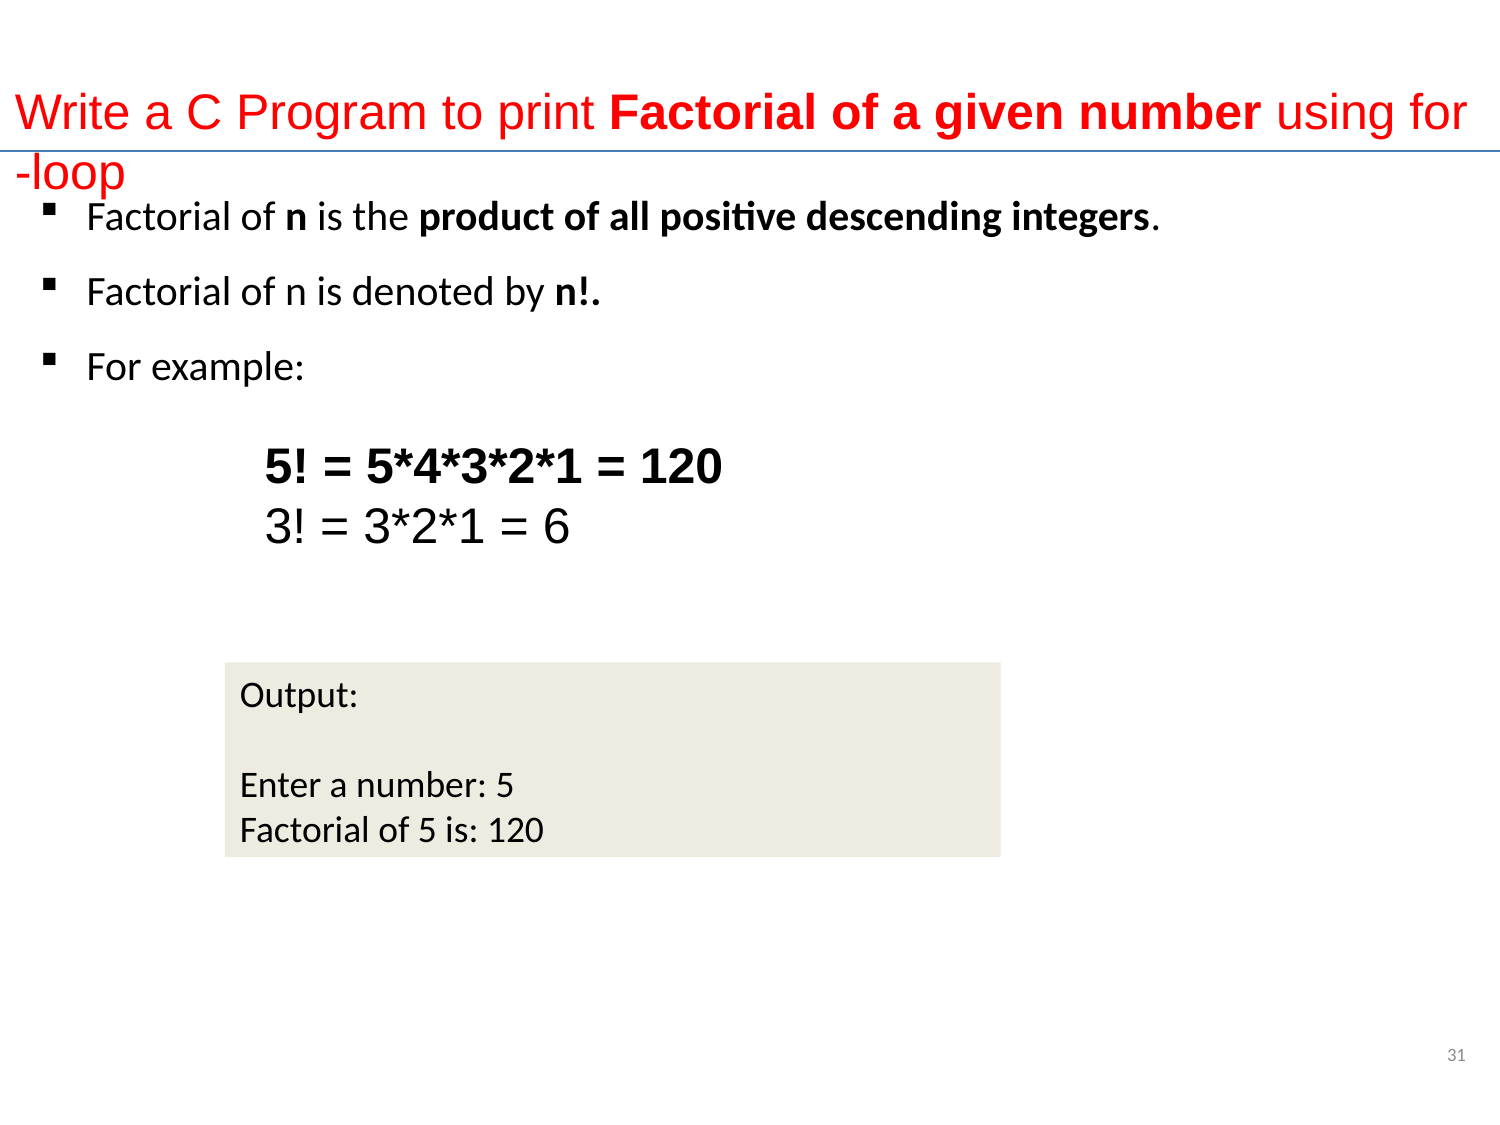

Write a C Program to print Factorial of a given number using for -loop

Factorial of n is the product of all positive descending integers.
Factorial of n is denoted by n!.
For example:
5! = 5*4*3*2*1 = 120
3! = 3*2*1 = 6
Output:

Enter a number: 5
Factorial of 5 is: 120
31